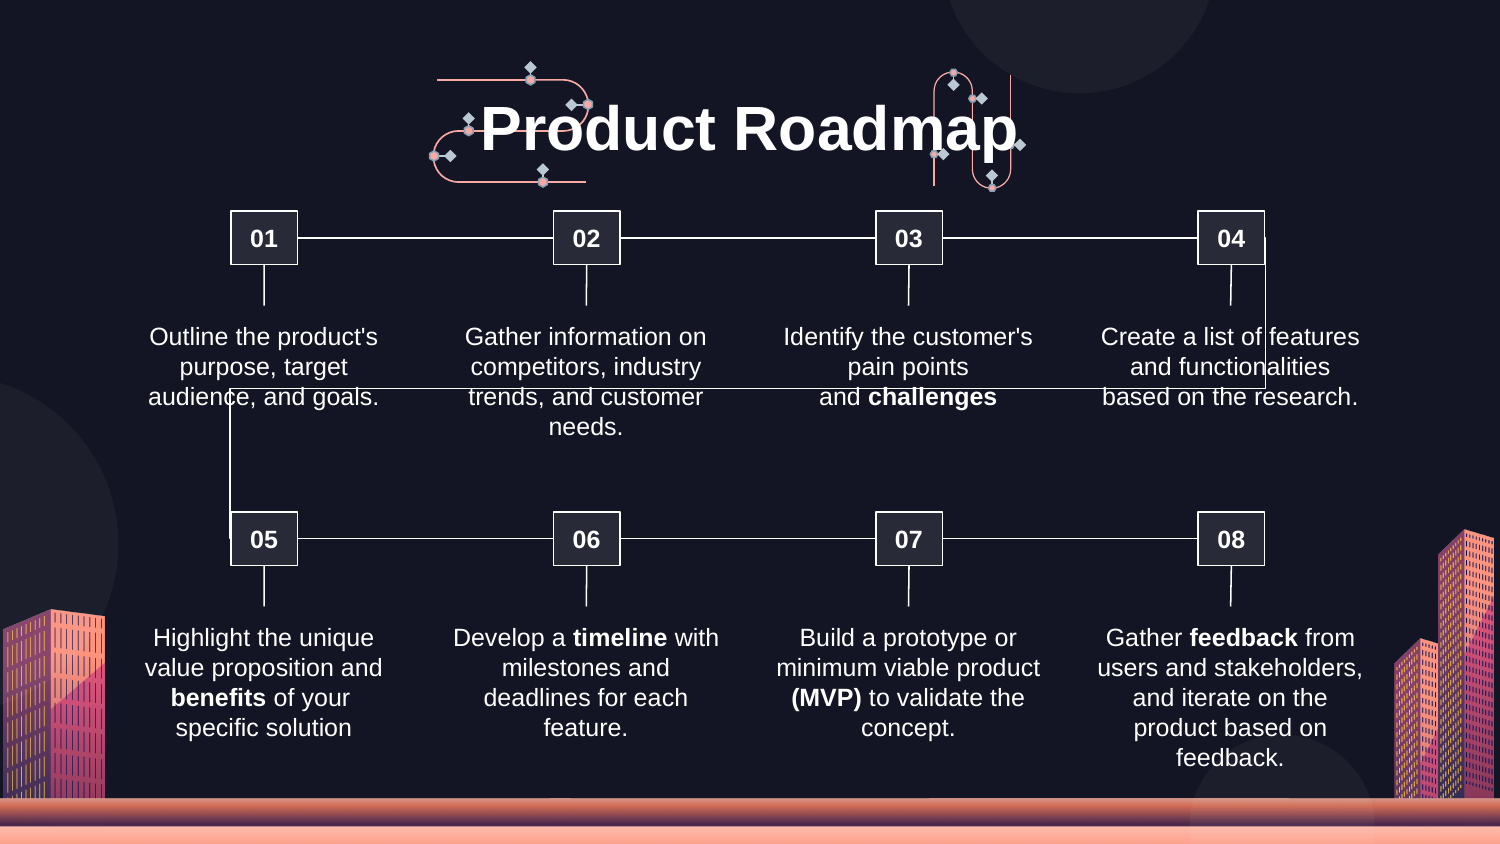

# Product Roadmap

01
02
03
04
Outline the product's purpose, target audience, and goals.
Gather information on competitors, industry trends, and customer needs.
Identify the customer's pain points
and challenges
Create a list of features and functionalities based on the research.

05
06
07
08
Highlight the unique value proposition and benefits of your  specific solution
Develop a timeline with milestones and deadlines for each feature.
Build a prototype or minimum viable product (MVP) to validate the concept.
Gather feedback from users and stakeholders, and iterate on the product based on feedback.